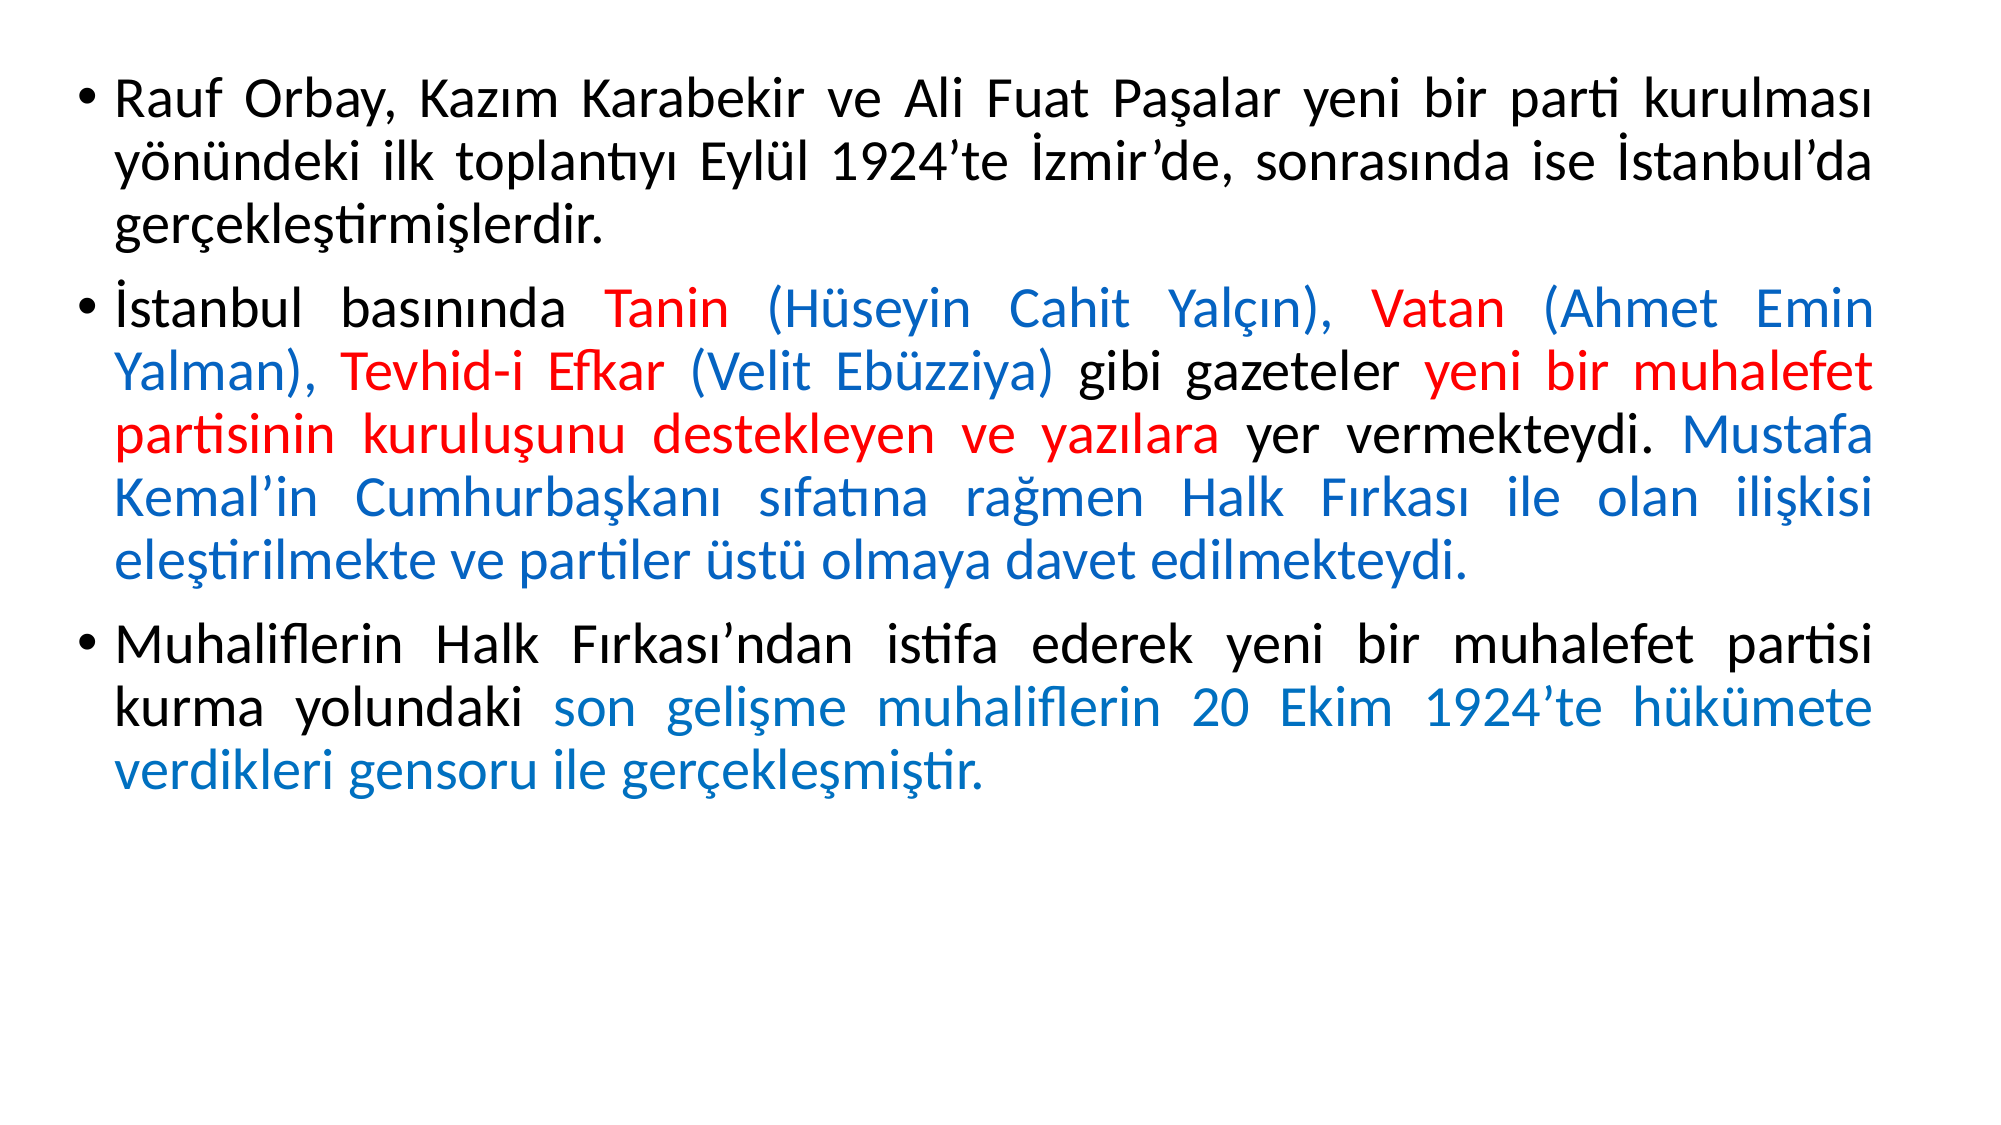

Rauf Orbay, Kazım Karabekir ve Ali Fuat Paşalar yeni bir parti kurulması yönündeki ilk toplantıyı Eylül 1924’te İzmir’de, sonrasında ise İstanbul’da gerçekleştirmişlerdir.
İstanbul basınında Tanin (Hüseyin Cahit Yalçın), Vatan (Ahmet Emin Yalman), Tevhid-i Efkar (Velit Ebüzziya) gibi gazeteler yeni bir muhalefet partisinin kuruluşunu destekleyen ve yazılara yer vermekteydi. Mustafa Kemal’in Cumhurbaşkanı sıfatına rağmen Halk Fırkası ile olan ilişkisi eleştirilmekte ve partiler üstü olmaya davet edilmekteydi.
Muhaliflerin Halk Fırkası’ndan istifa ederek yeni bir muhalefet partisi kurma yolundaki son gelişme muhaliflerin 20 Ekim 1924’te hükümete verdikleri gensoru ile gerçekleşmiştir.